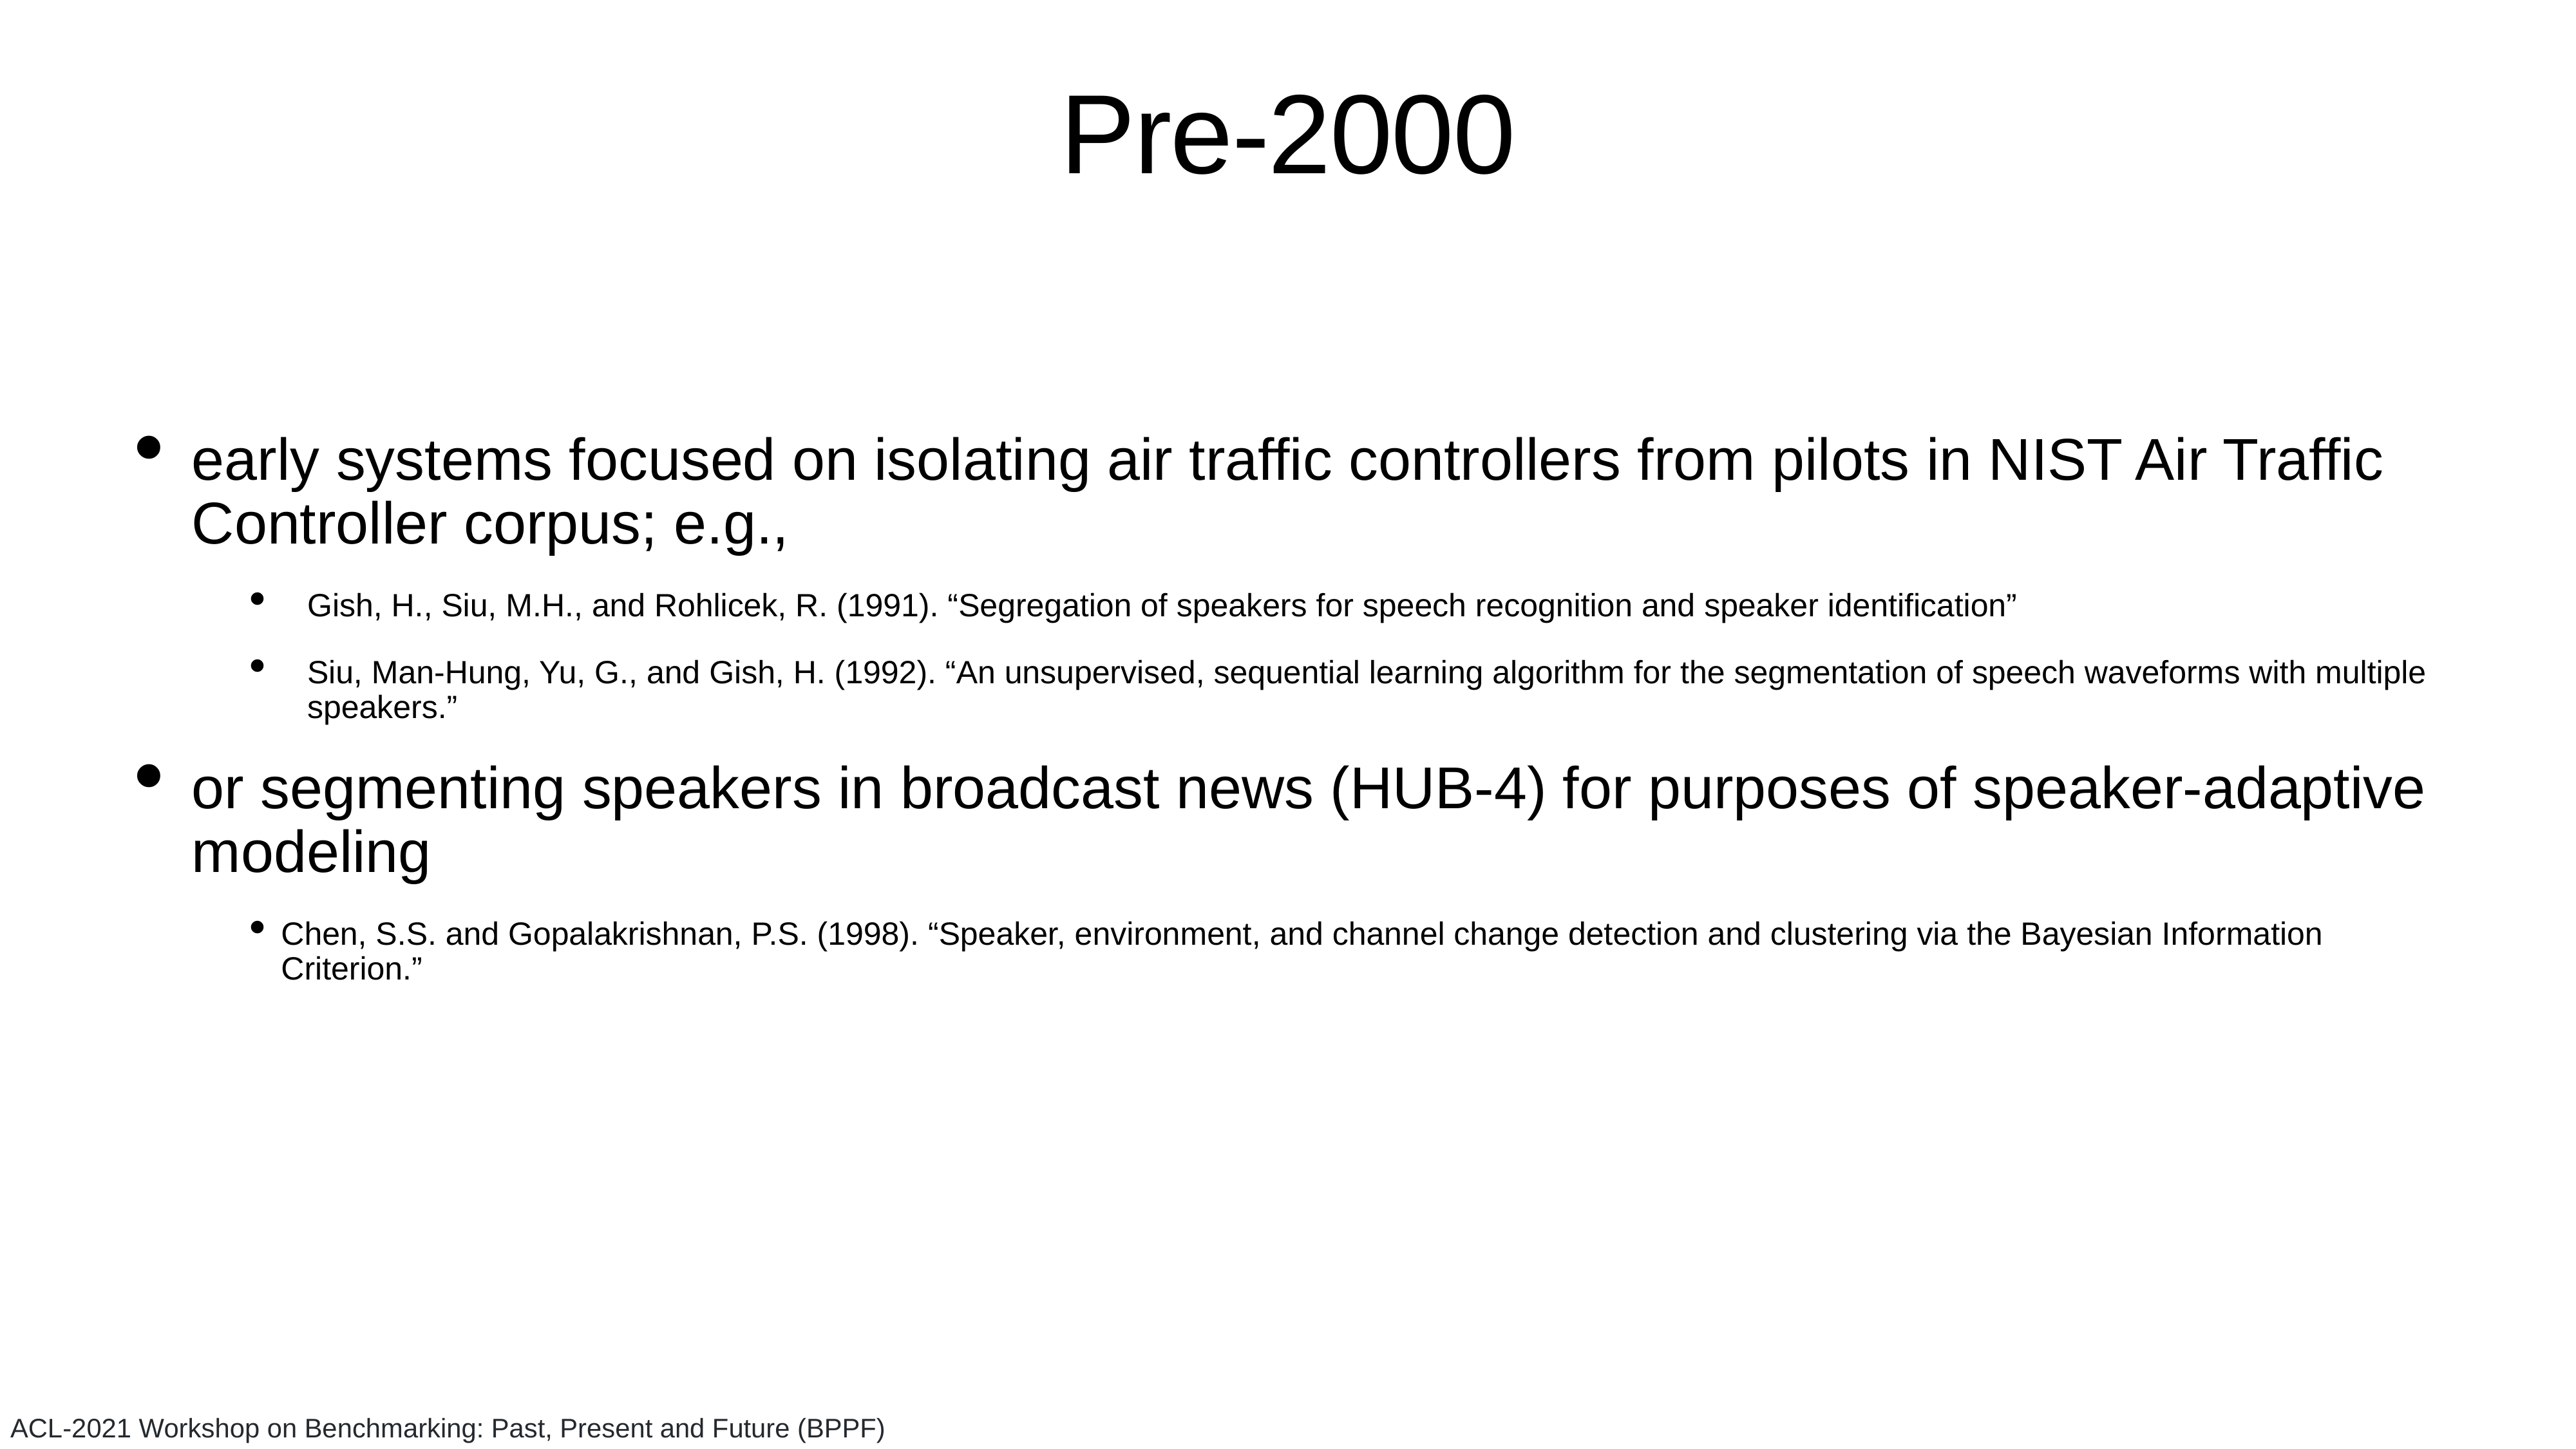

# Pre-2000
early systems focused on isolating air traffic controllers from pilots in NIST Air Traffic Controller corpus; e.g.,
Gish, H., Siu, M.H., and Rohlicek, R. (1991). “Segregation of speakers for speech recognition and speaker identification”
Siu, Man-Hung, Yu, G., and Gish, H. (1992). “An unsupervised, sequential learning algorithm for the segmentation of speech waveforms with multiple speakers.”
or segmenting speakers in broadcast news (HUB-4) for purposes of speaker-adaptive modeling
Chen, S.S. and Gopalakrishnan, P.S. (1998). “Speaker, environment, and channel change detection and clustering via the Bayesian Information Criterion.”